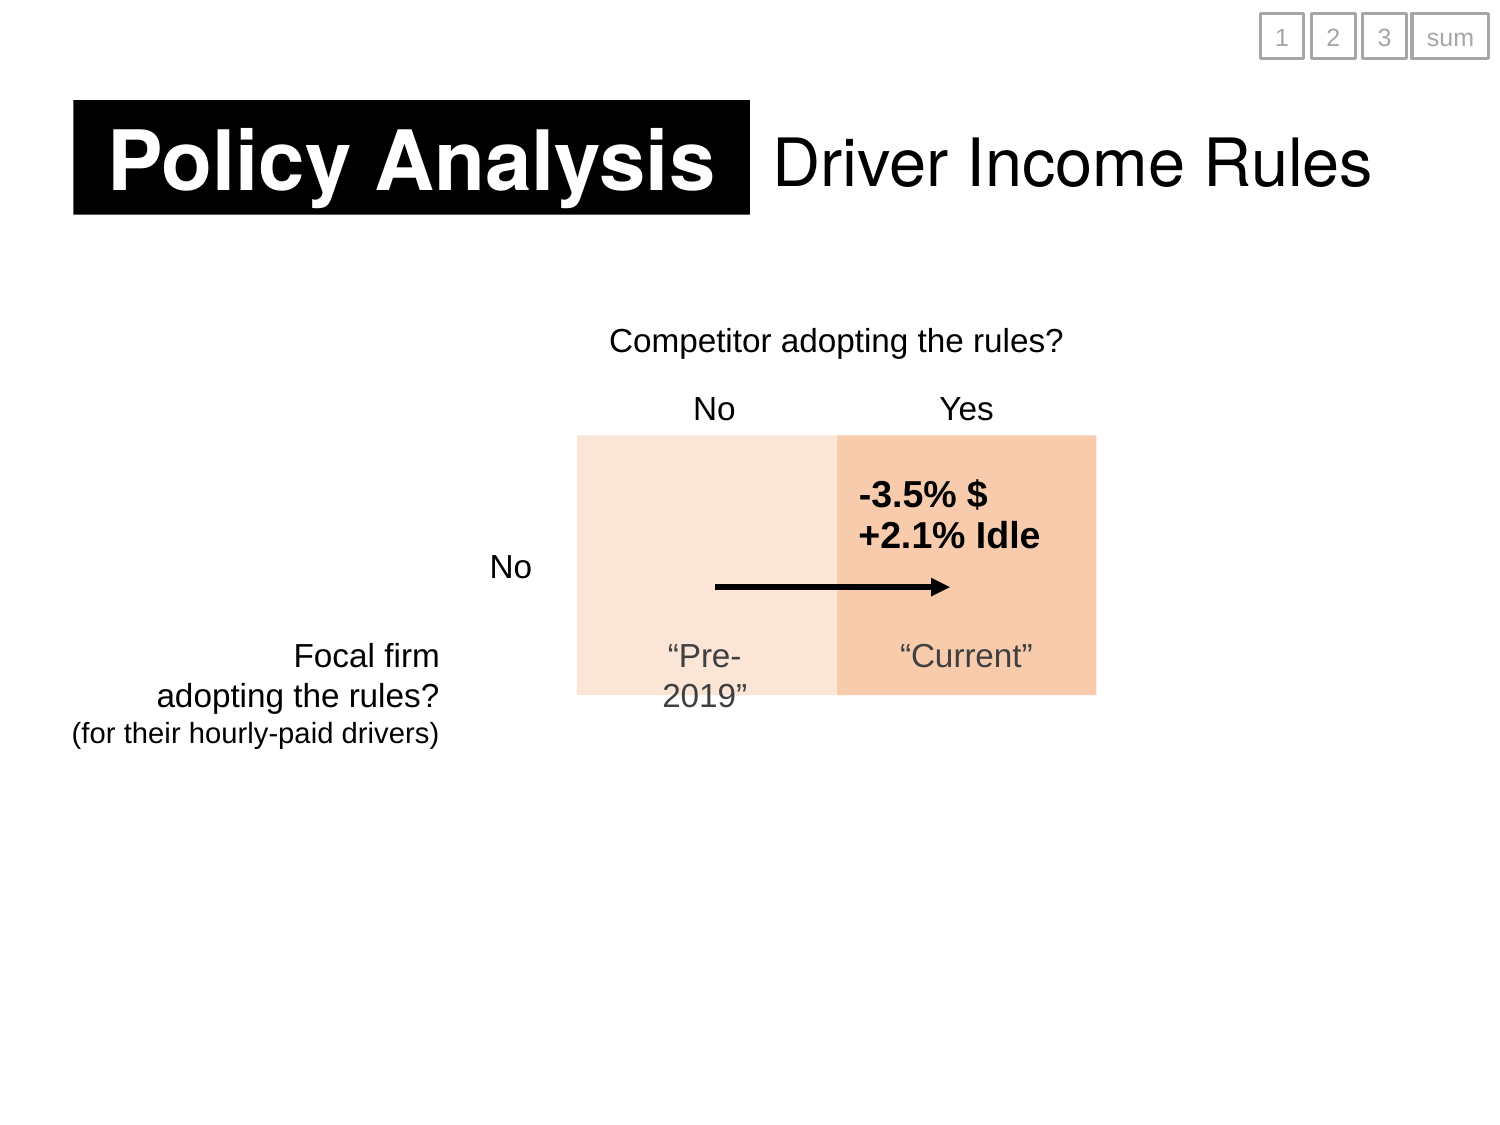

1
2
3
sum
Policy Analysis
Driver Income Rules
Competitor adopting the rules?
No
Yes

-3.5% $
+2.1% Idle
No
Focal firm
adopting the rules?
(for their hourly-paid drivers)
“Pre-2019”
“Current”
-16.8% switch
-13.5% switch